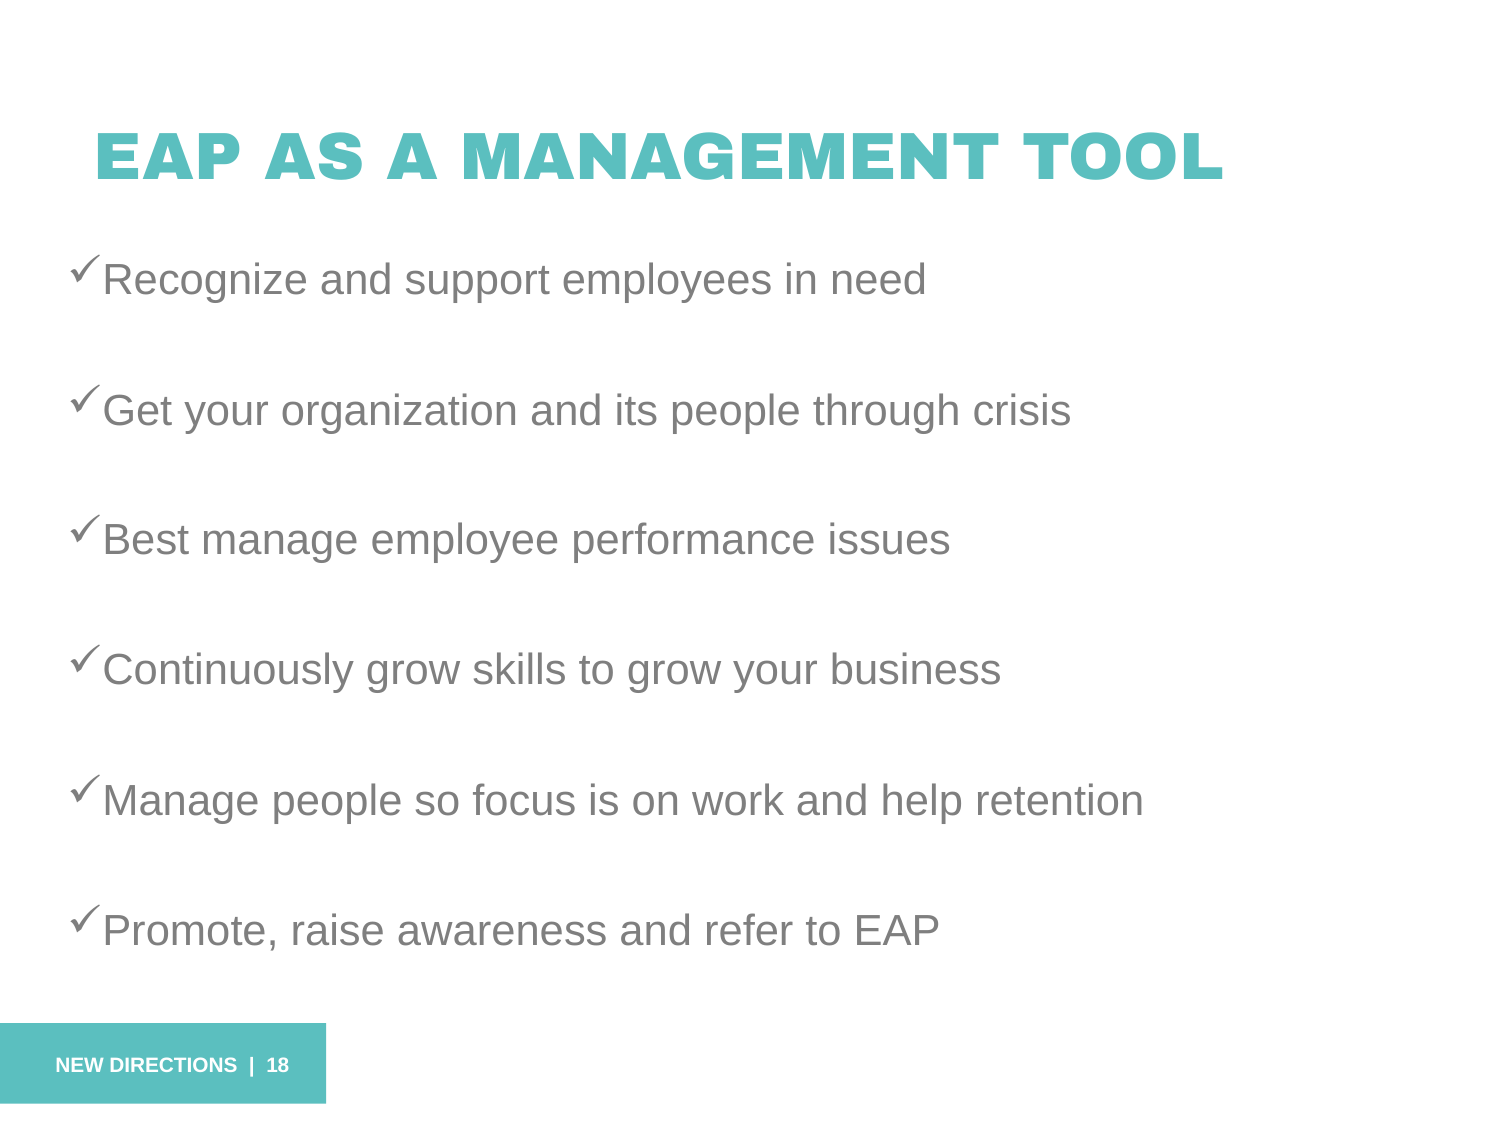

# EAP AS A MANAGEMENT TOOL
Recognize and support employees in need

Get your organization and its people through crisis

Best manage employee performance issues

Continuously grow skills to grow your business

Manage people so focus is on work and help retention

Promote, raise awareness and refer to EAP